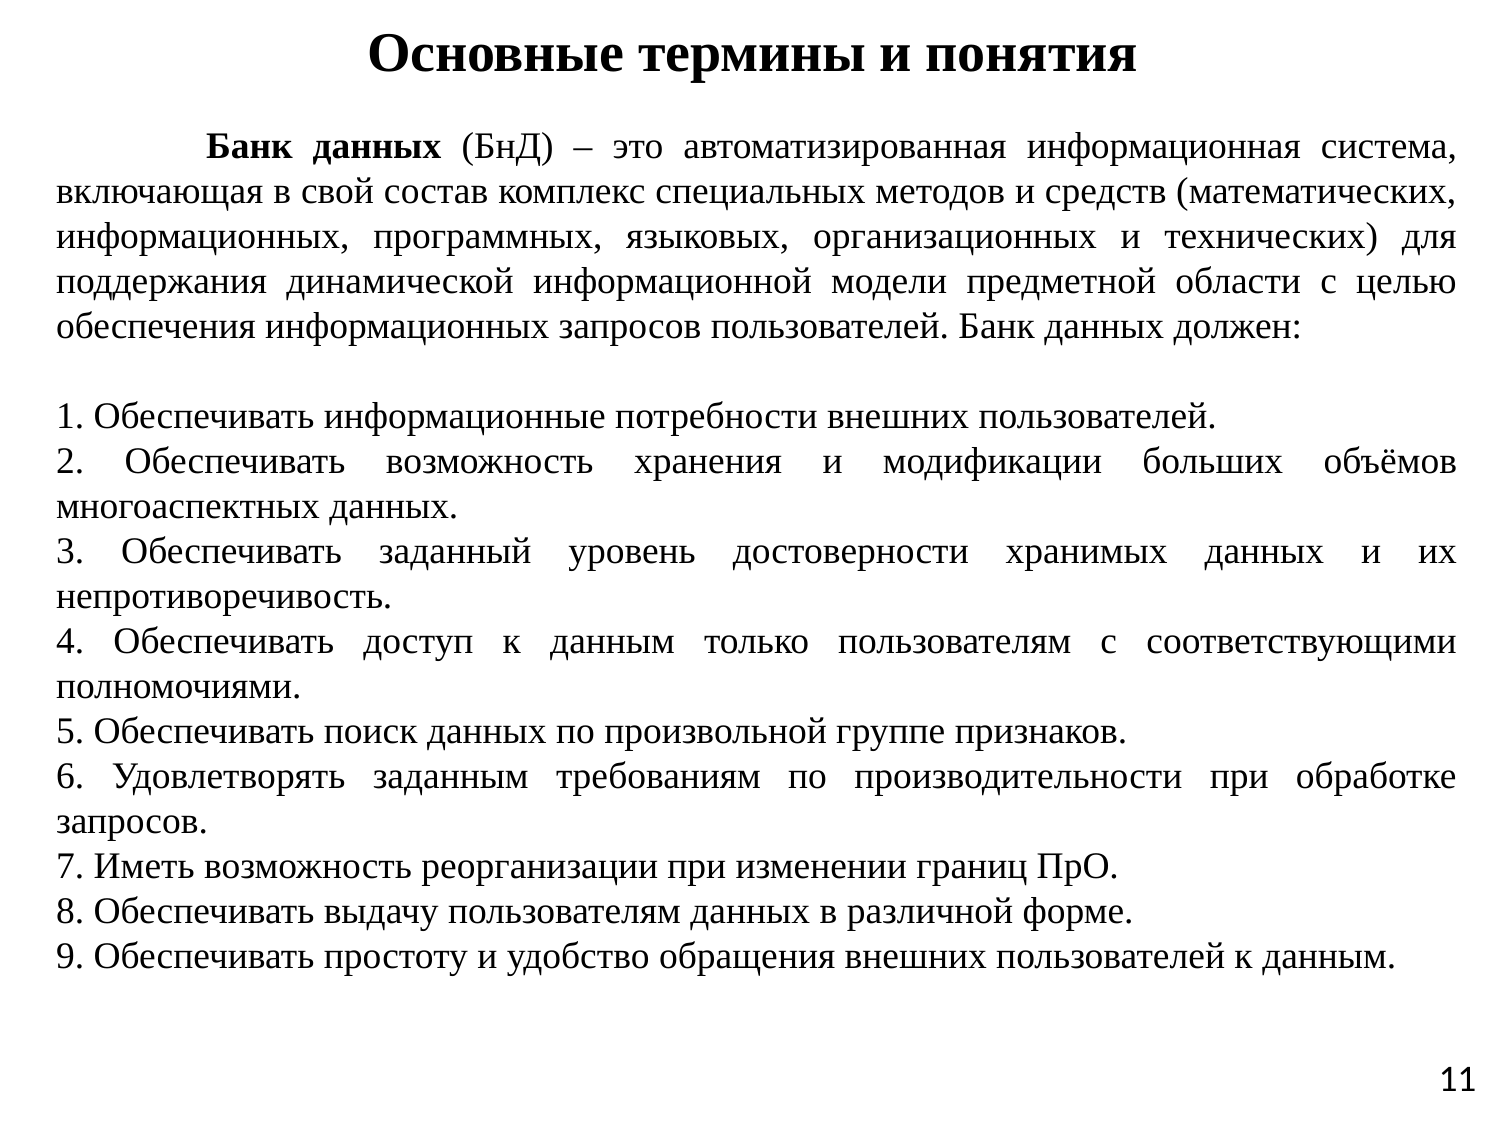

# Основные термины и понятия
	Банк данных (БнД) – это автоматизированная информационная система, включающая в свой состав комплекс специальных методов и средств (математических, информационных, программных, языковых, организационных и технических) для поддержания динамической информационной модели предметной области с целью обеспечения информационных запросов пользователей. Банк данных должен:

1. Обеспечивать информационные потребности внешних пользователей.
2. Обеспечивать возможность хранения и модификации больших объёмов многоаспектных данных.
3. Обеспечивать заданный уровень достоверности хранимых данных и их непротиворечивость.
4. Обеспечивать доступ к данным только пользователям с соответствующими полномочиями.
5. Обеспечивать поиск данных по произвольной группе признаков.
6. Удовлетворять заданным требованиям по производительности при обработке запросов.
7. Иметь возможность реорганизации при изменении границ ПрО.
8. Обеспечивать выдачу пользователям данных в различной форме.
9. Обеспечивать простоту и удобство обращения внешних пользователей к данным.
11